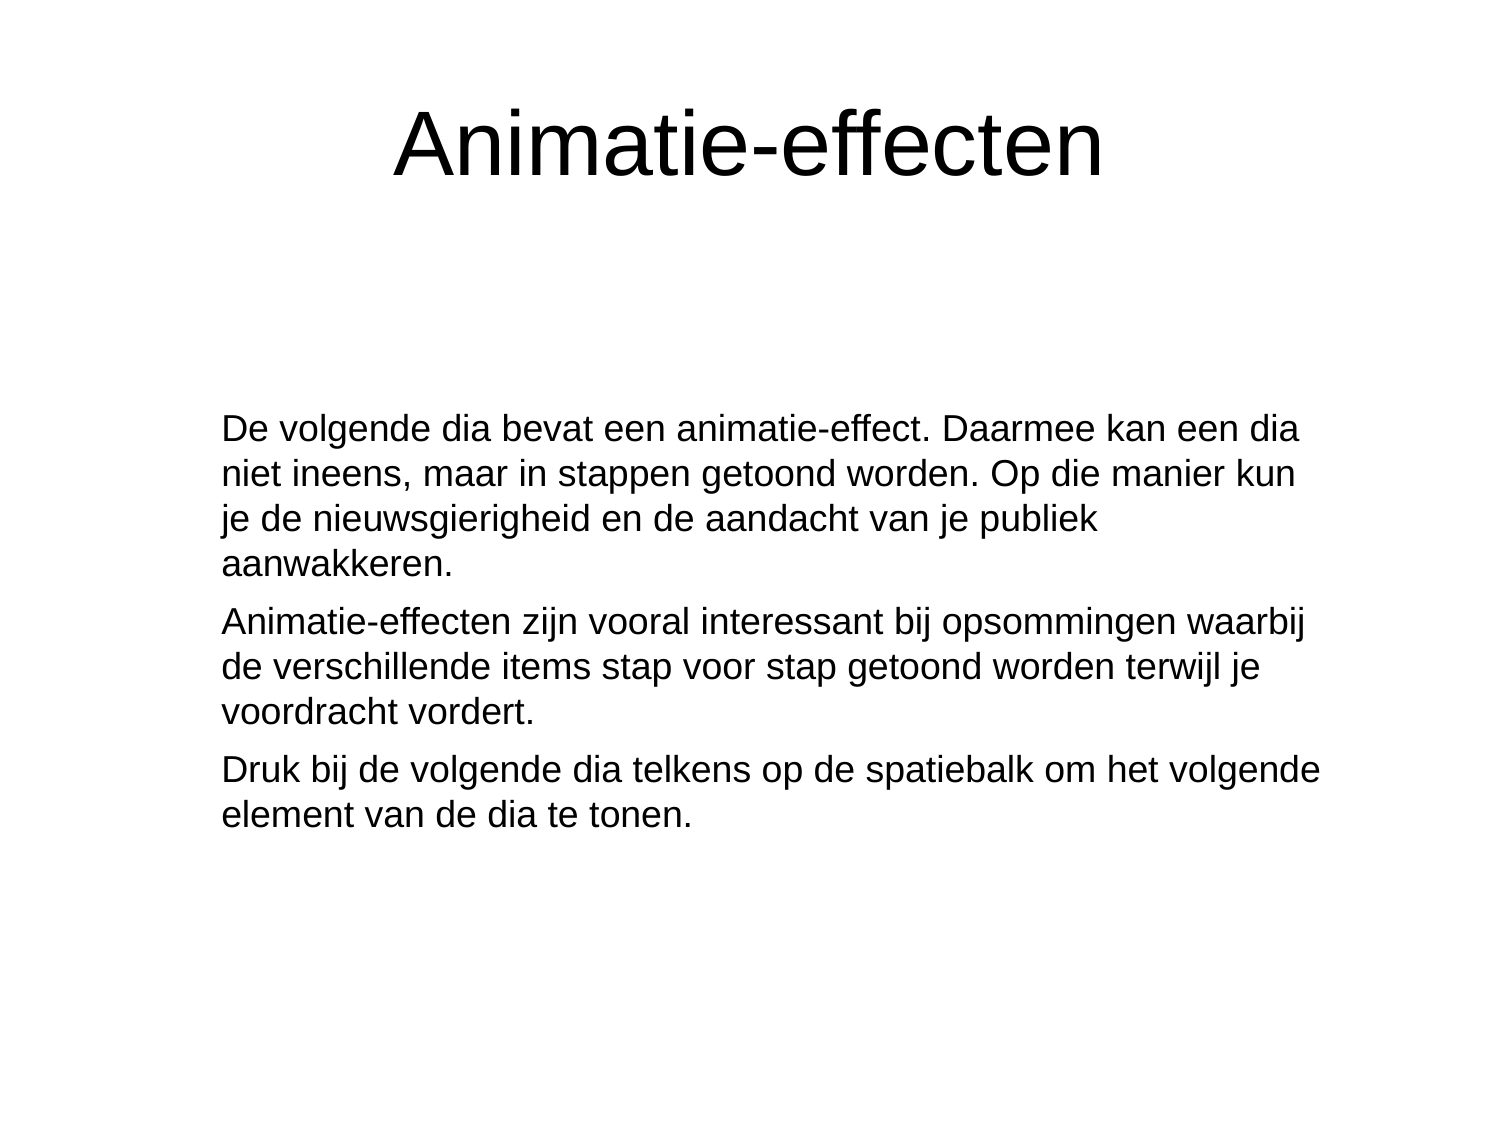

Animatie-effecten
De volgende dia bevat een animatie-effect. Daarmee kan een dia niet ineens, maar in stappen getoond worden. Op die manier kun je de nieuwsgierigheid en de aandacht van je publiek aanwakkeren.
Animatie-effecten zijn vooral interessant bij opsommingen waarbij de verschillende items stap voor stap getoond worden terwijl je voordracht vordert.
Druk bij de volgende dia telkens op de spatiebalk om het volgende element van de dia te tonen.